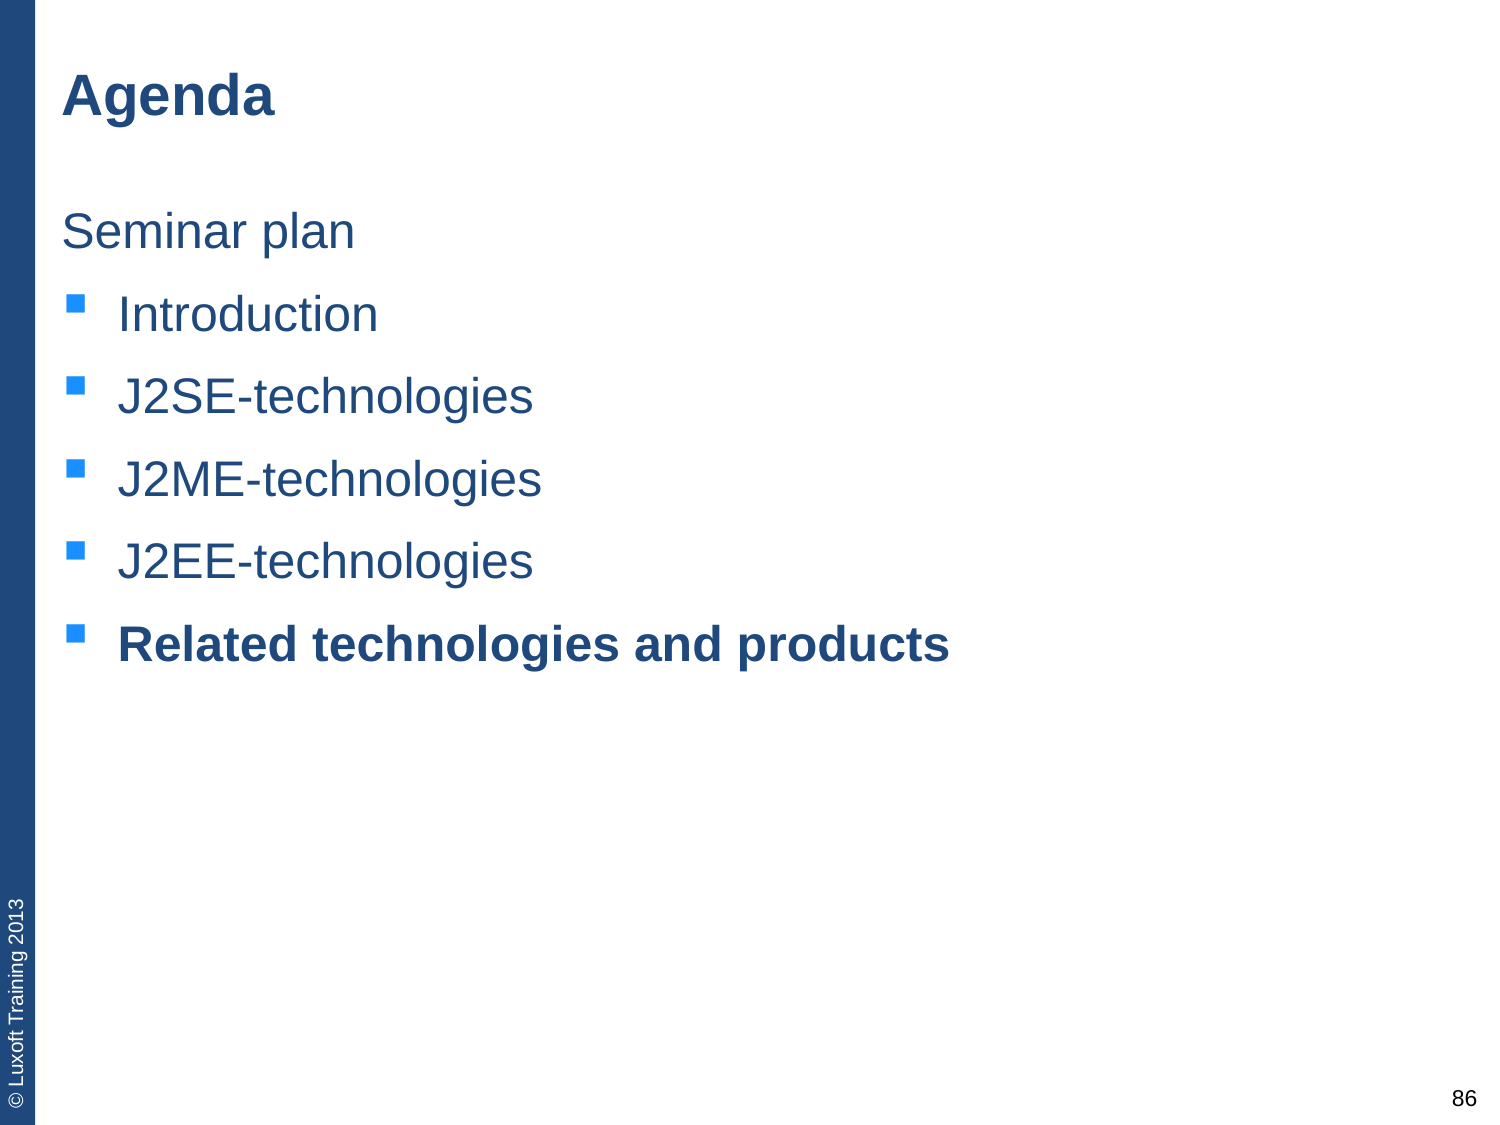

# Agenda

Seminar plan
Introduction
J2SE-technologies
J2ME-technologies
J2EE-technologies
Related technologies and products